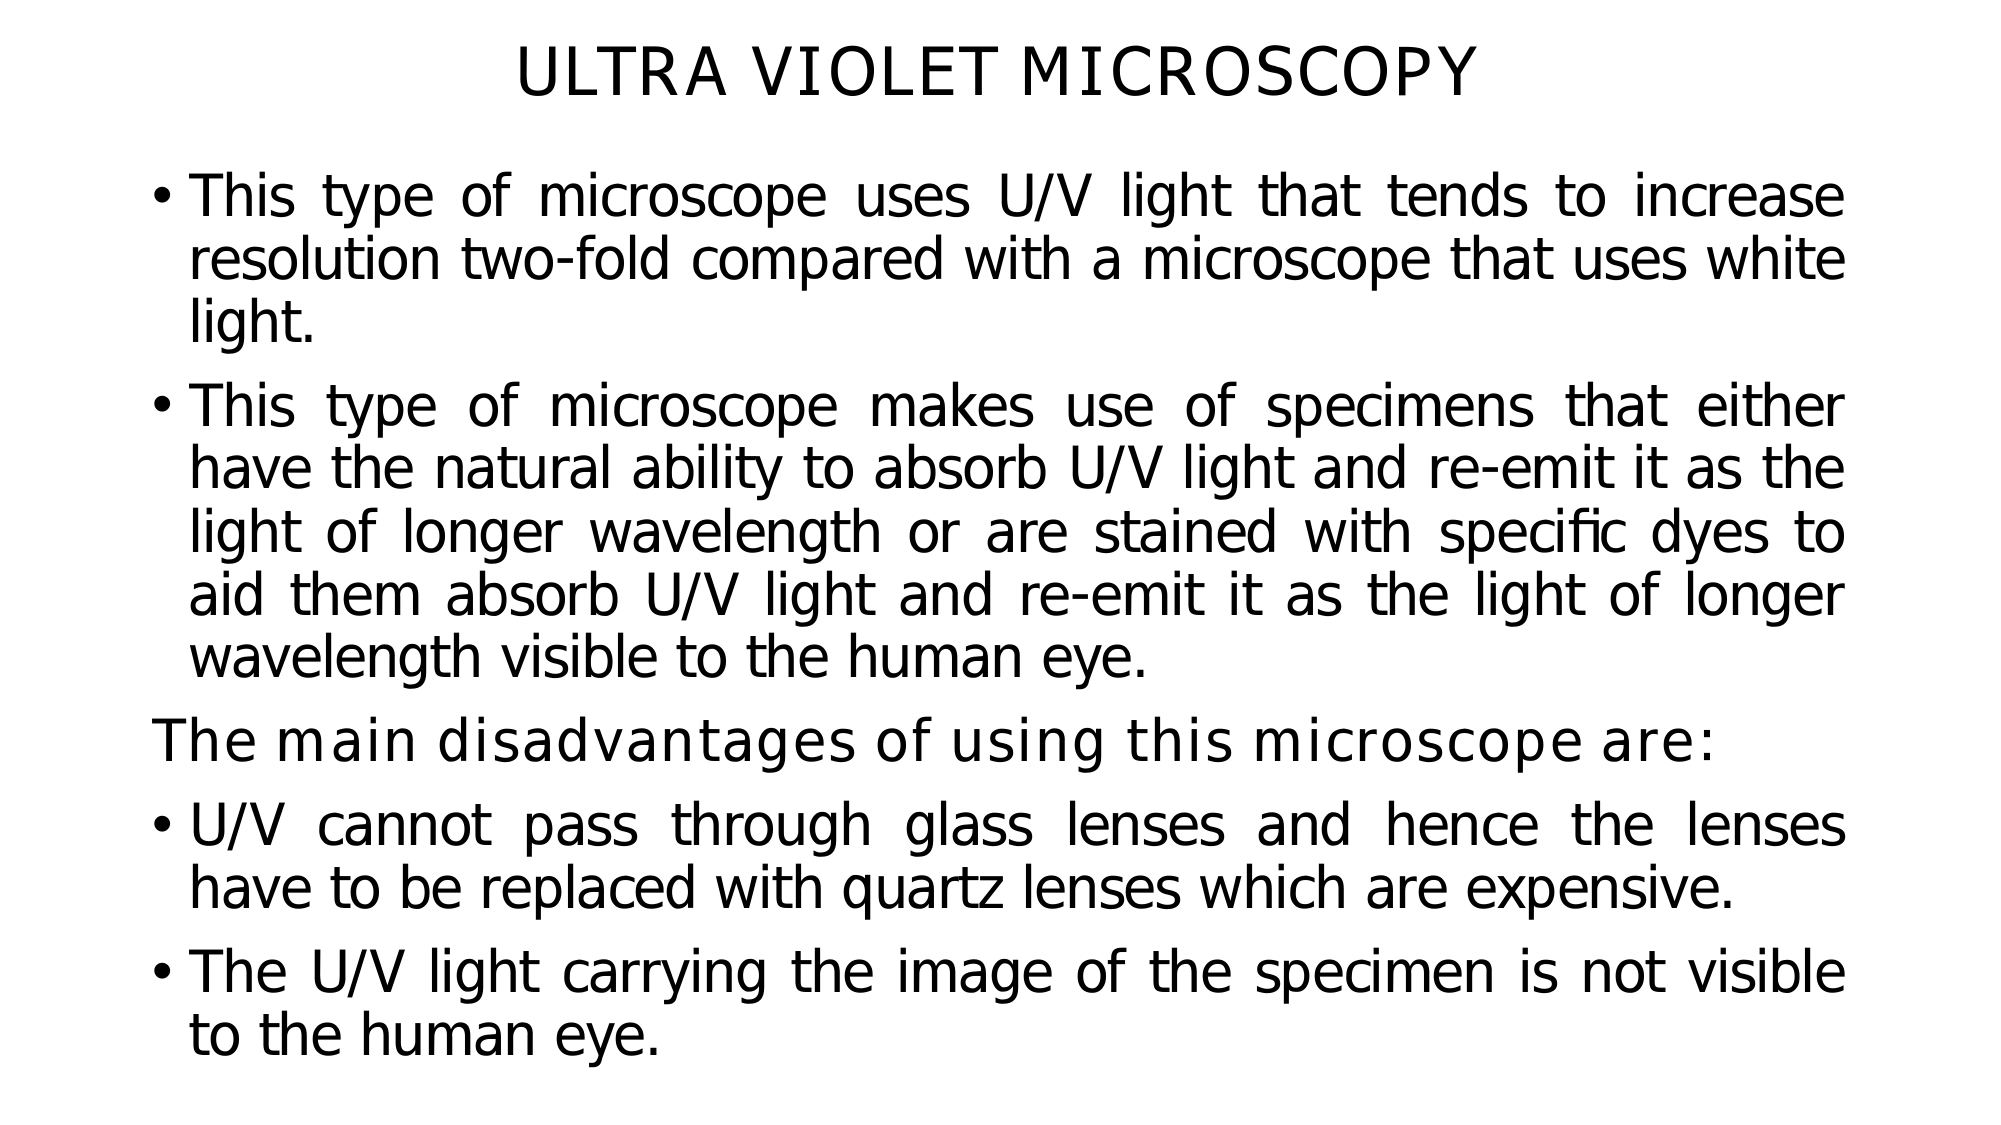

# ULTRA VIOLET MICROSCOPY
This type of microscope uses U/V light that tends to increase resolution two-fold compared with a microscope that uses white light.
This type of microscope makes use of specimens that either have the natural ability to absorb U/V light and re-emit it as the light of longer wavelength or are stained with specific dyes to aid them absorb U/V light and re-emit it as the light of longer wavelength visible to the human eye.
The main disadvantages of using this microscope are:
U/V cannot pass through glass lenses and hence the lenses have to be replaced with quartz lenses which are expensive.
The U/V light carrying the image of the specimen is not visible to the human eye.